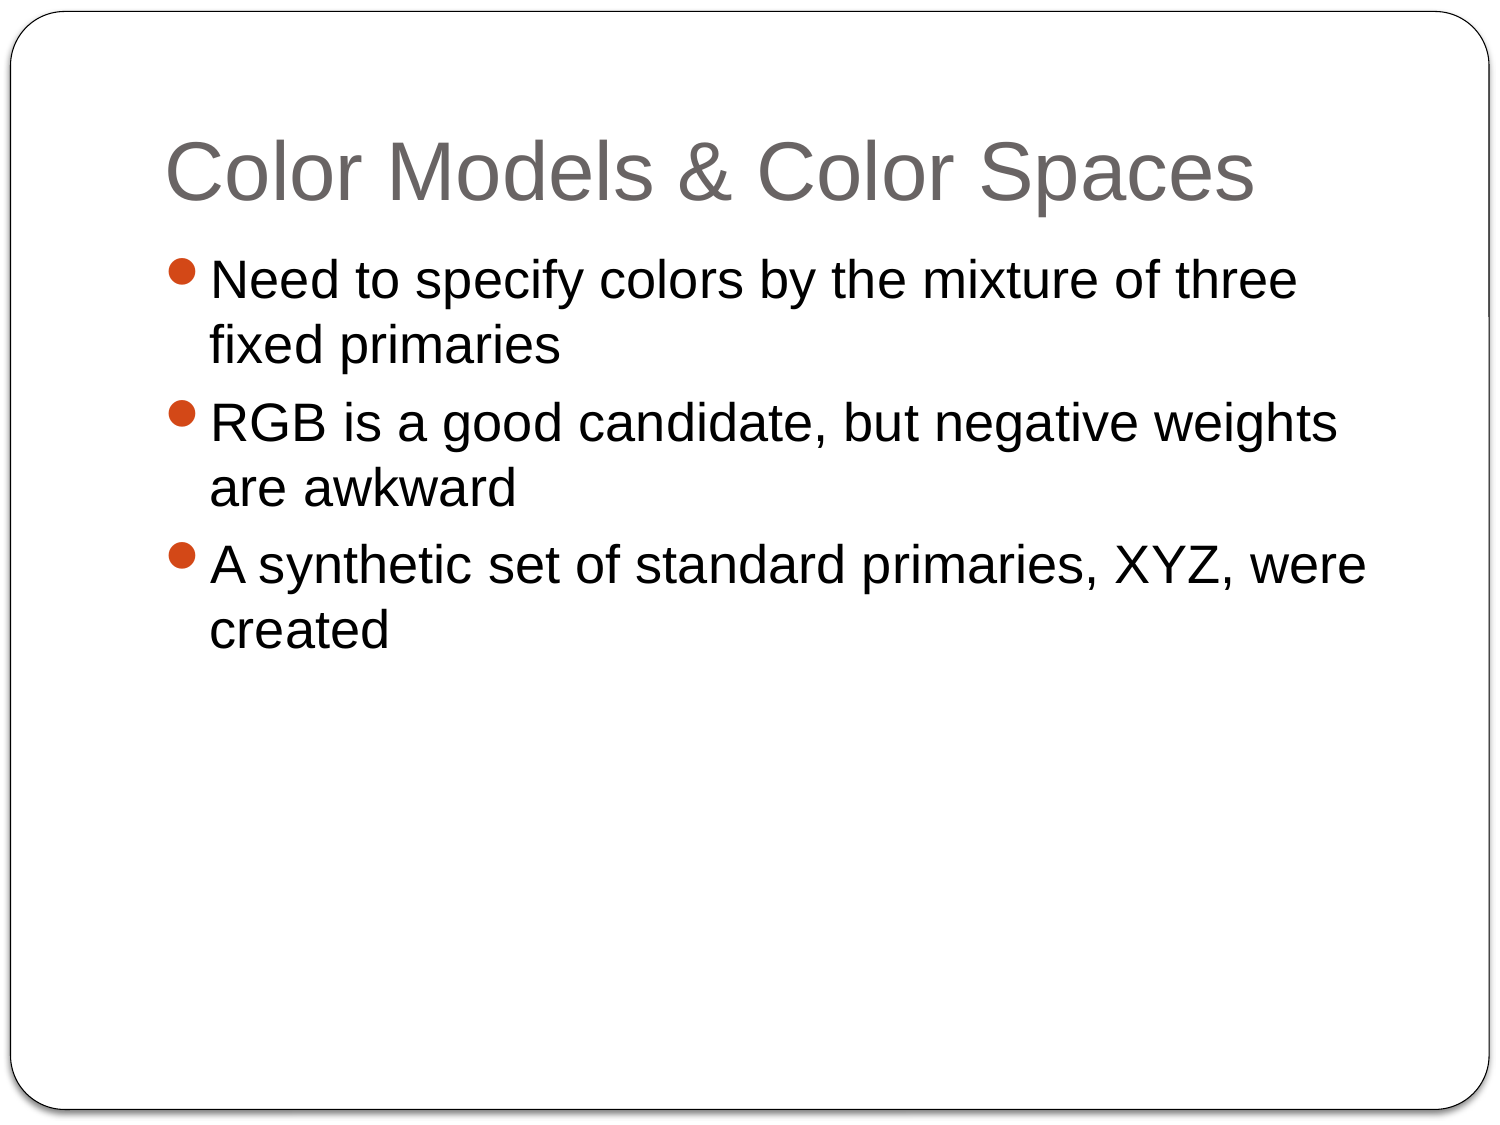

# Color Models & Color Spaces
Need to specify colors by the mixture of three fixed primaries
RGB is a good candidate, but negative weights are awkward
A synthetic set of standard primaries, XYZ, were created